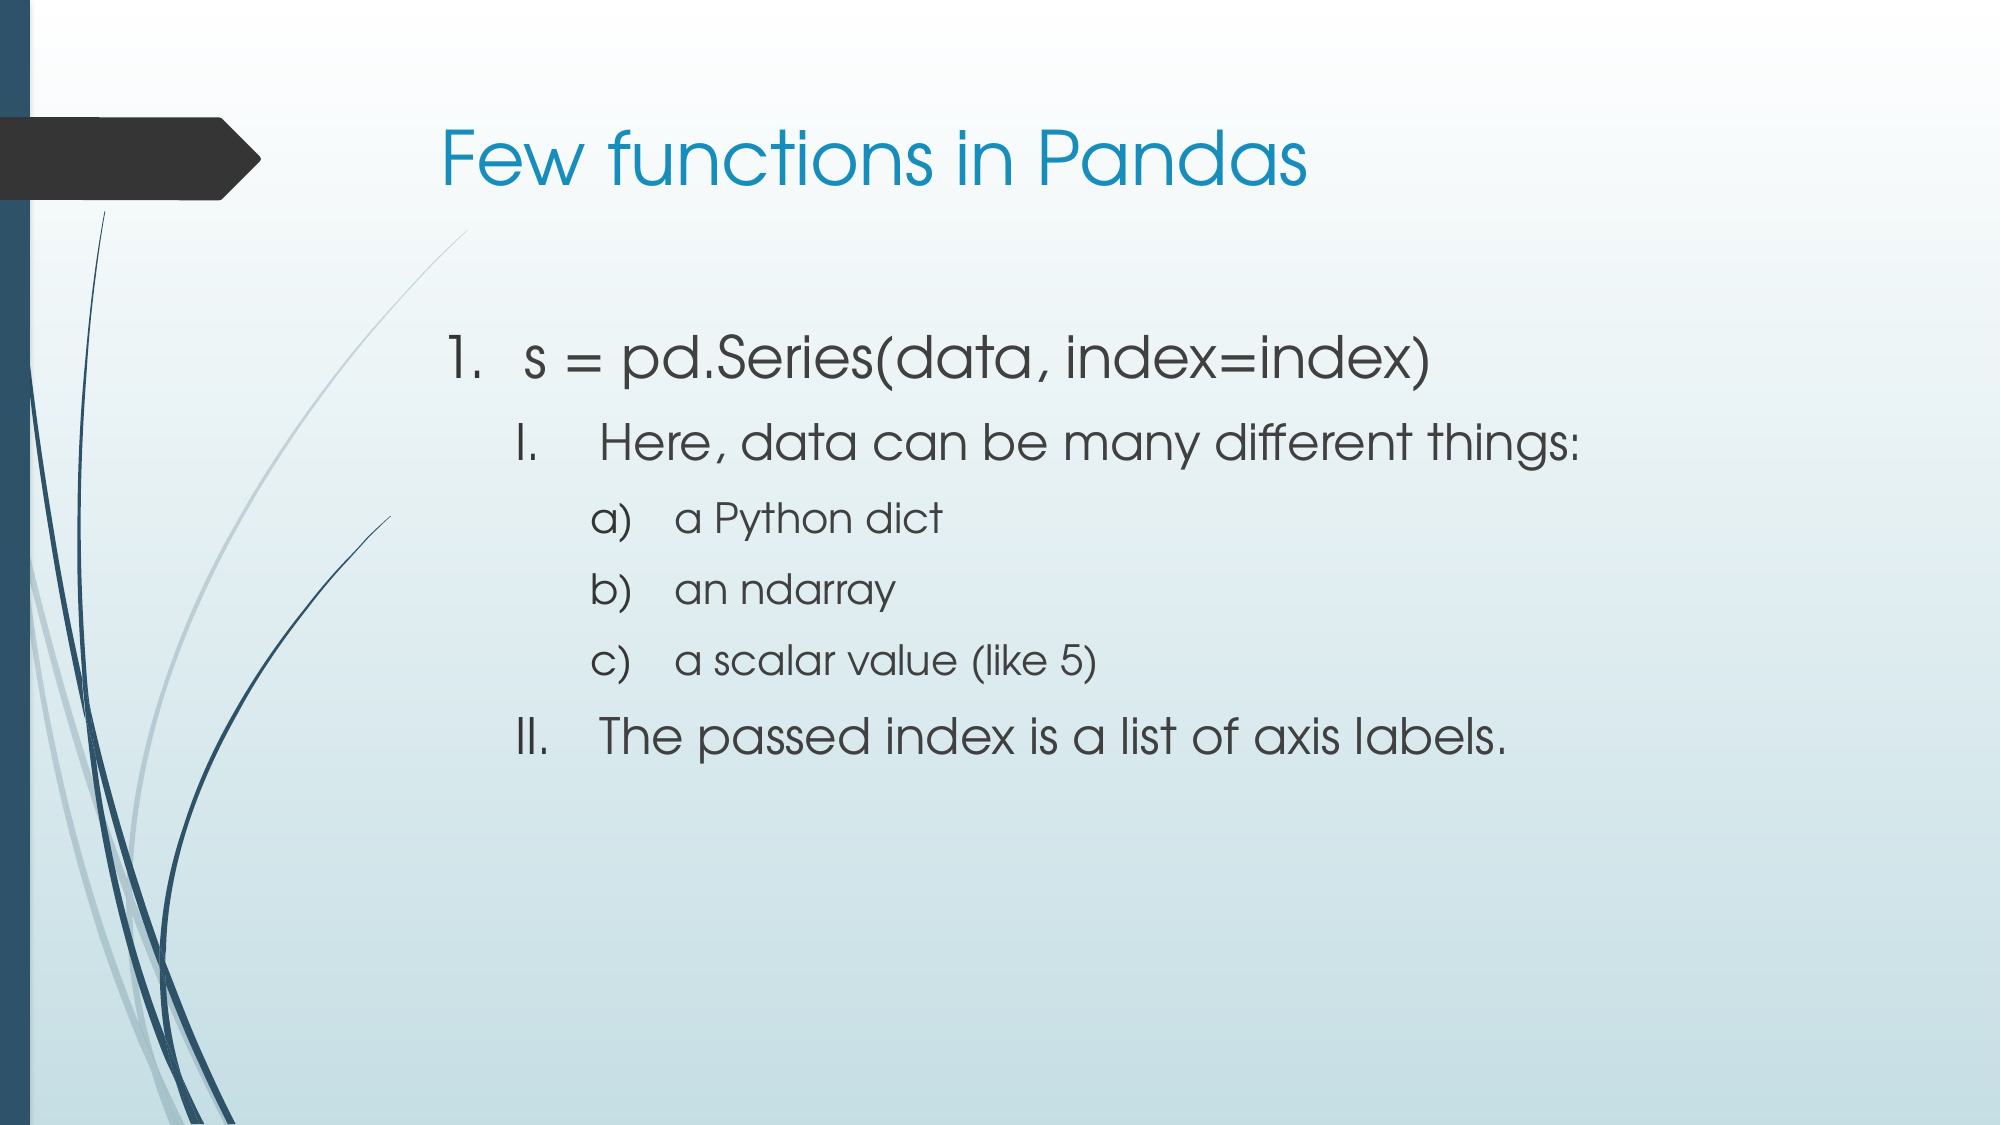

# Few functions in Pandas
s = pd.Series(data, index=index)
Here, data can be many different things:
a Python dict
an ndarray
a scalar value (like 5)
The passed index is a list of axis labels.